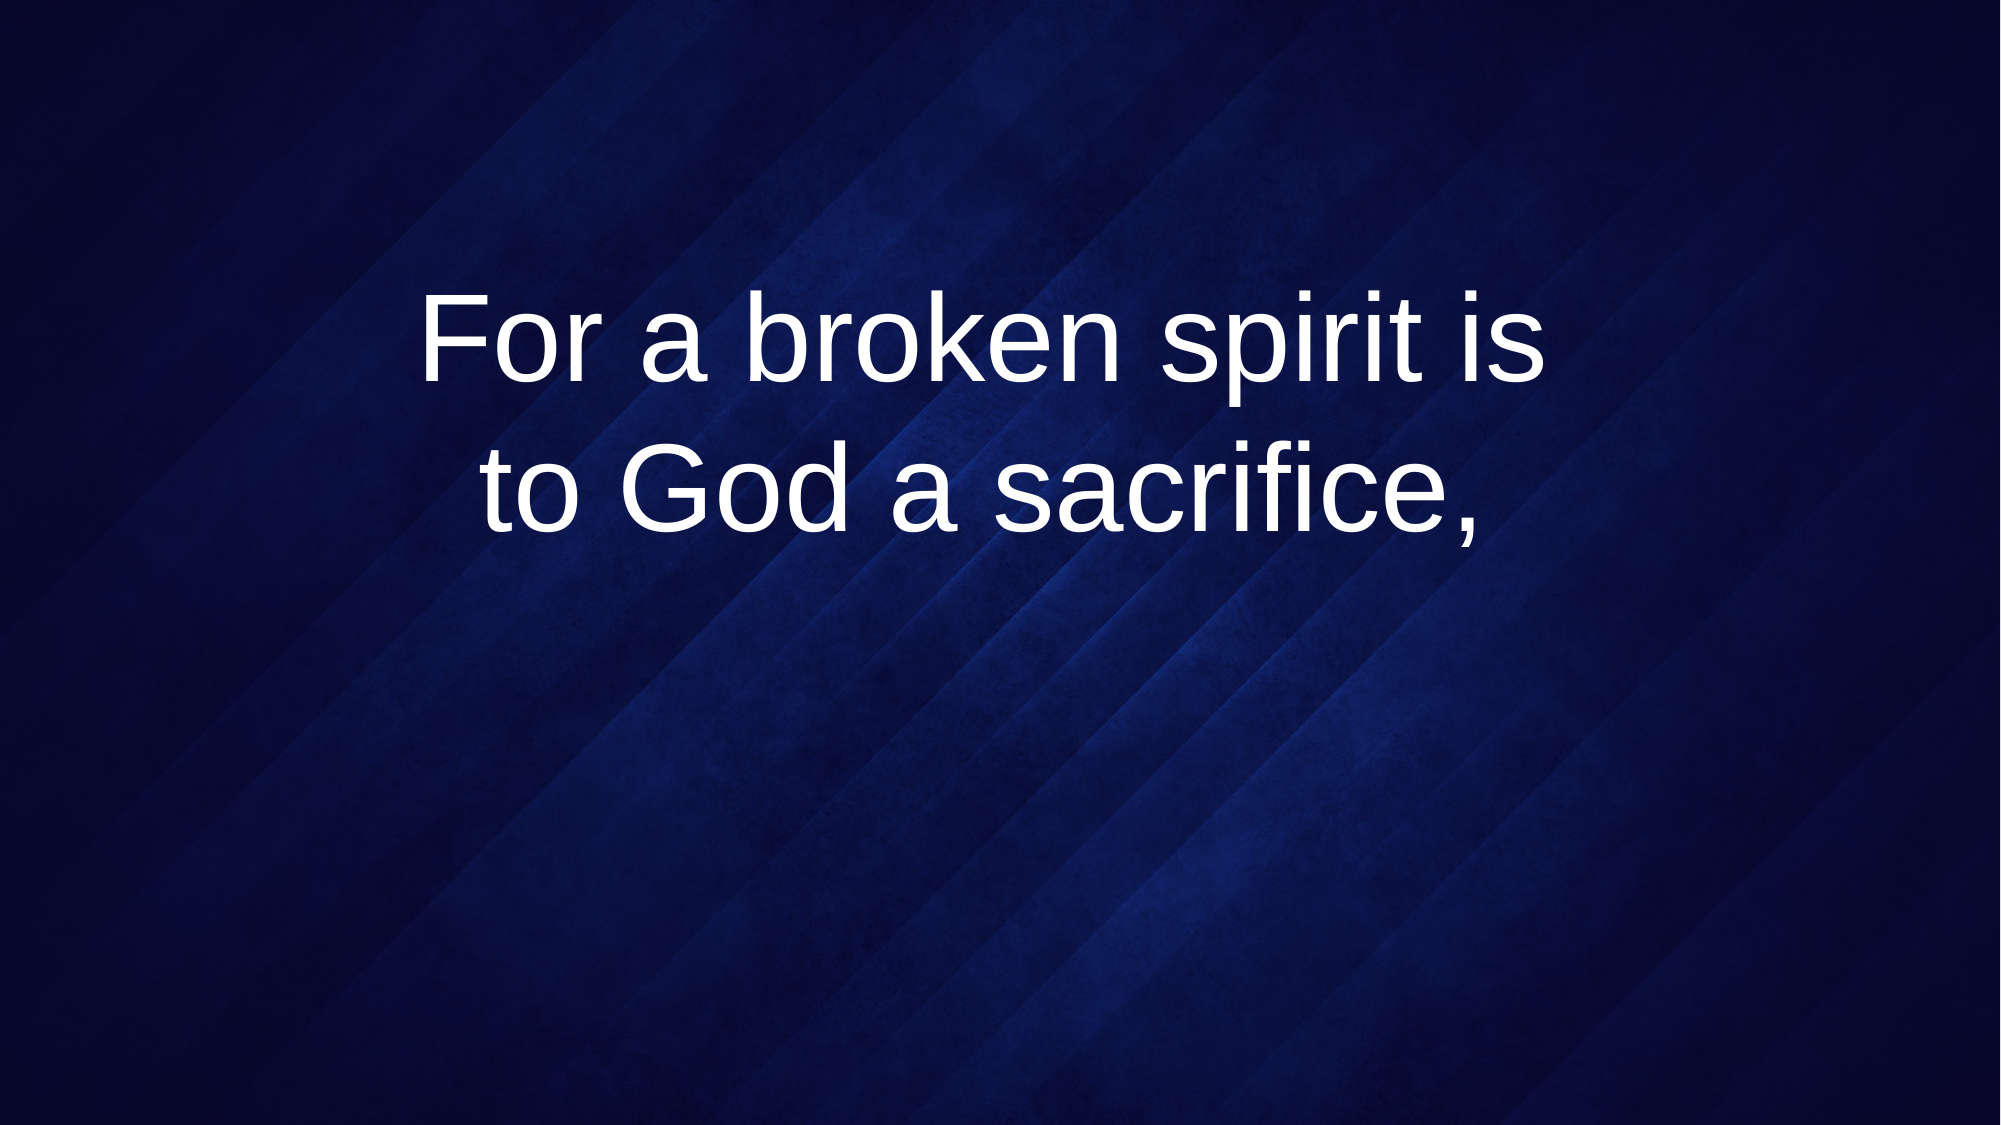

# For a broken spirit is to God a sacrifice,